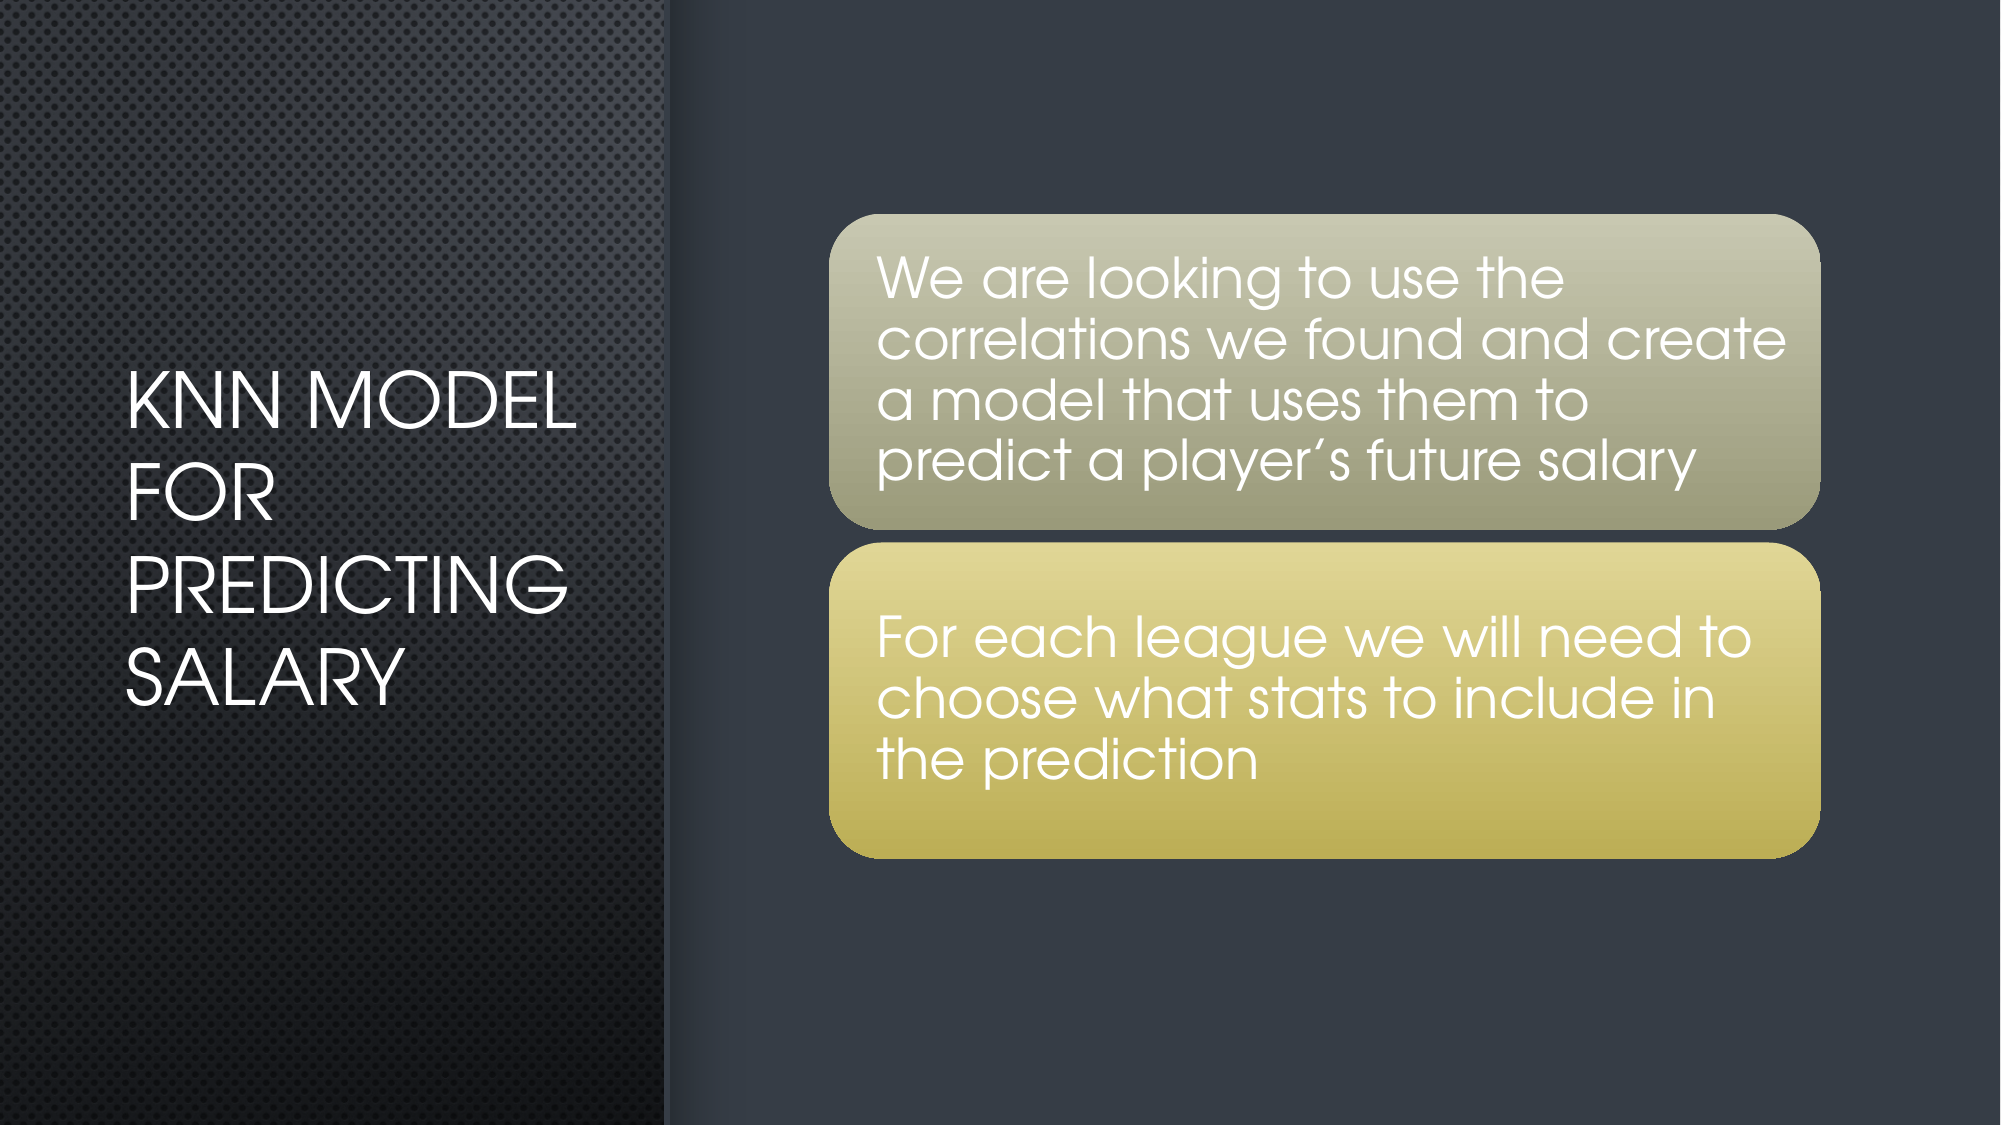

We are looking to use the correlations we found and create a model that uses them to predict a player’s future salary
For each league we will need to choose what stats to include in the prediction
# KNN Model for predicting salary